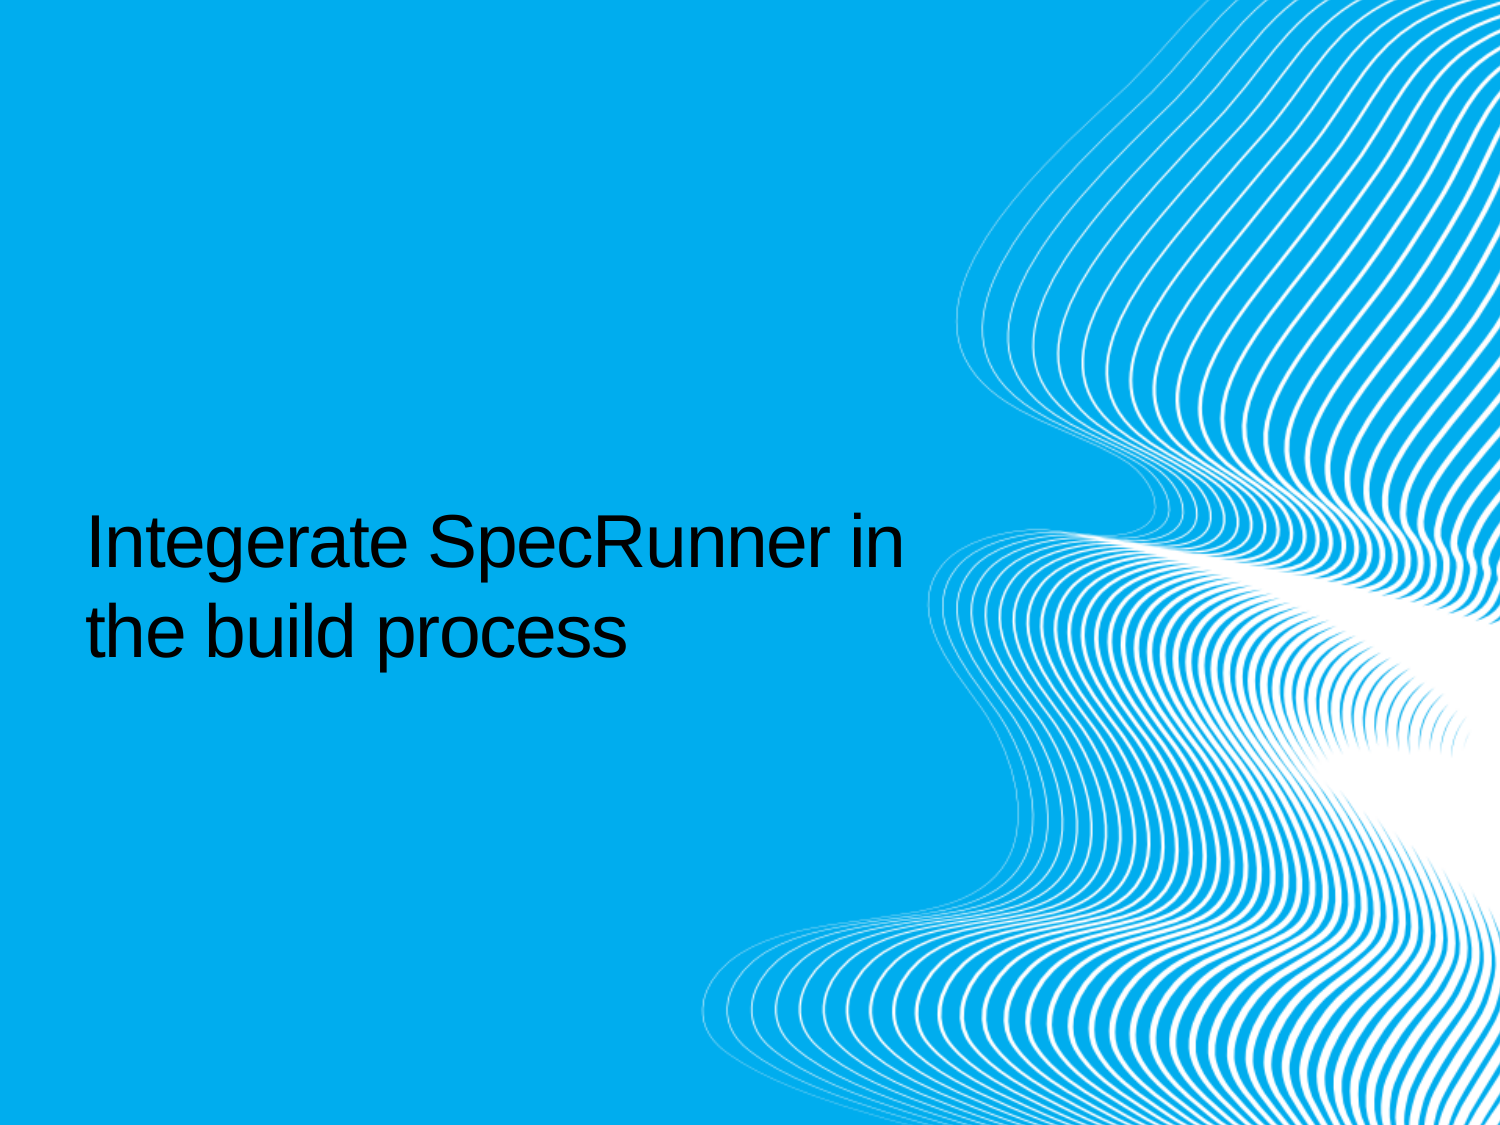

#
Integerate SpecRunner in the build process